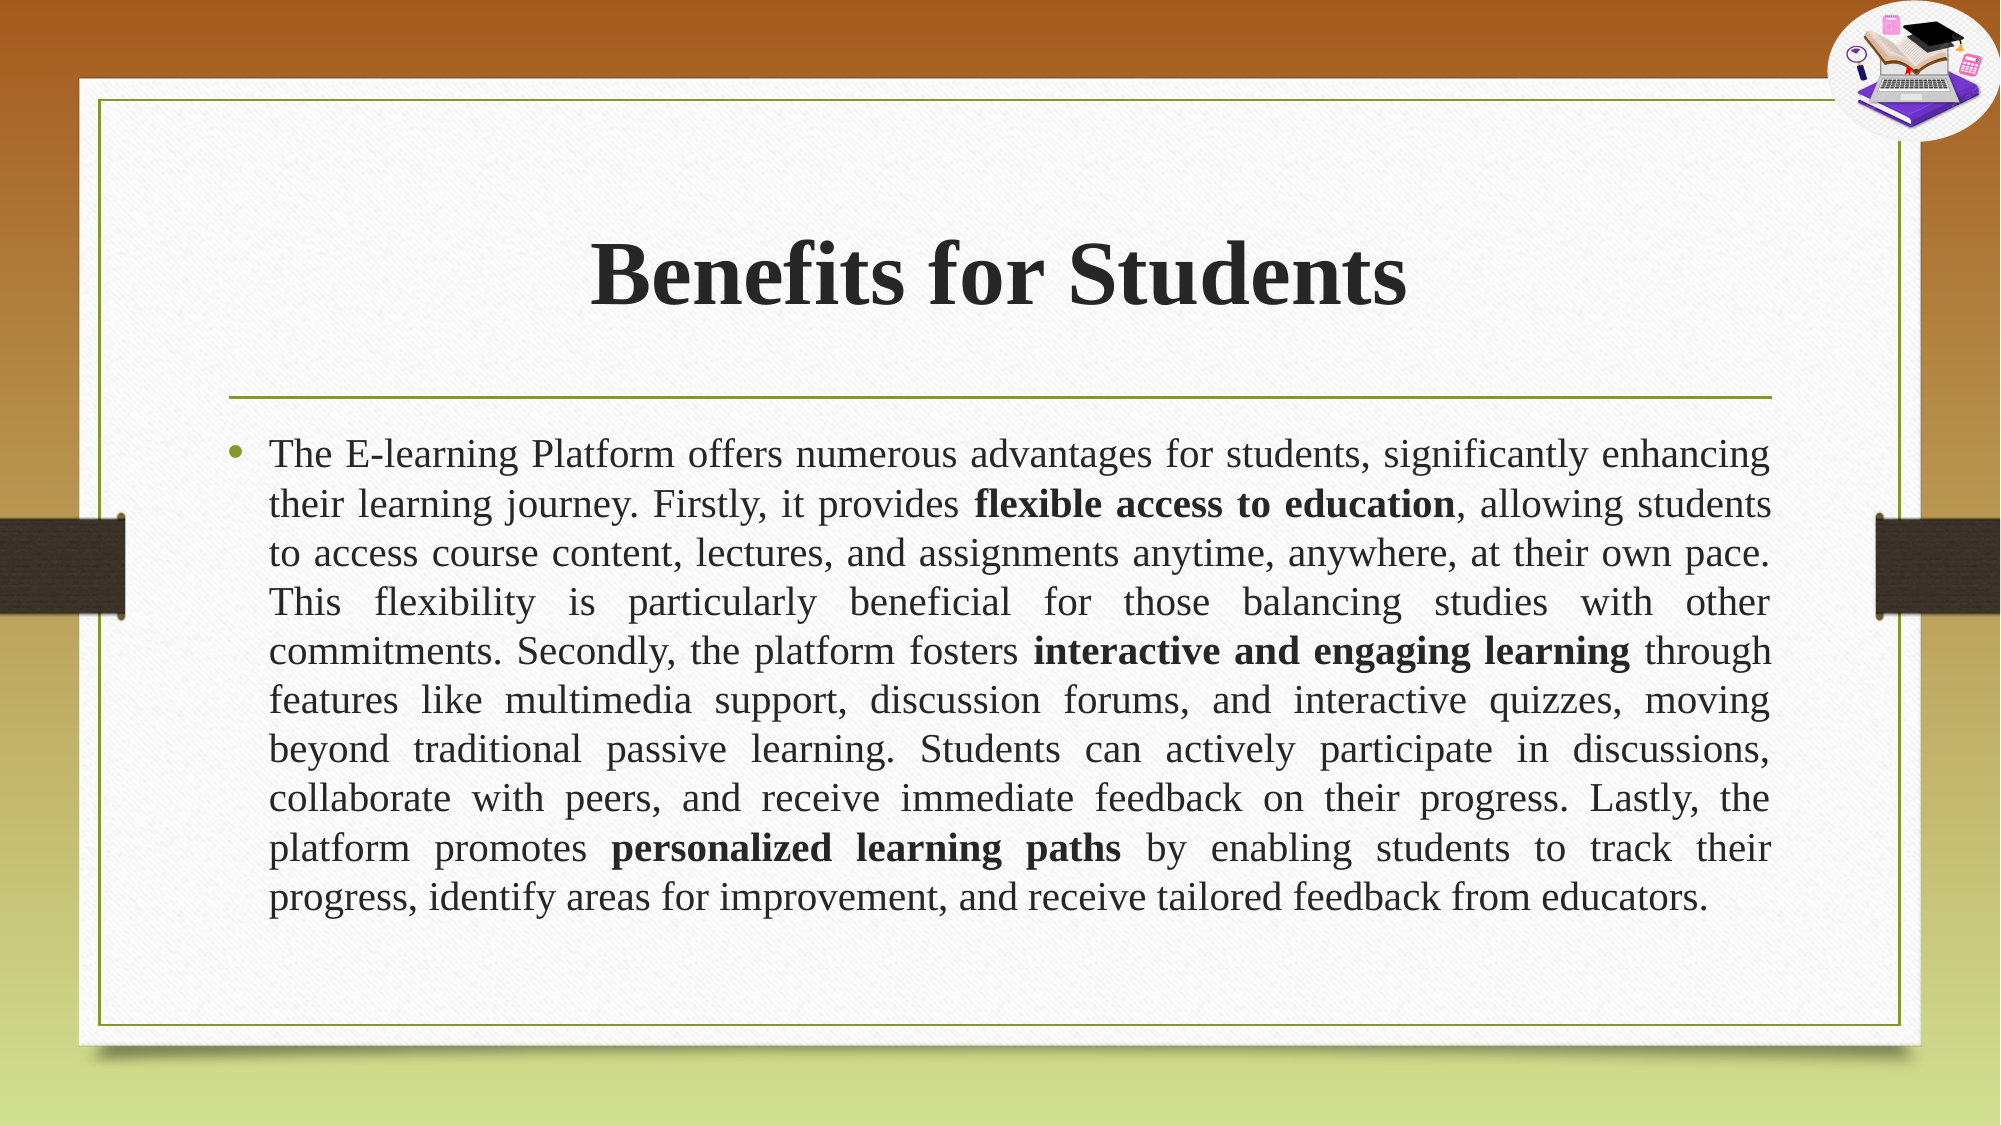

# Benefits for Students
The E-learning Platform offers numerous advantages for students, significantly enhancing their learning journey. Firstly, it provides flexible access to education, allowing students to access course content, lectures, and assignments anytime, anywhere, at their own pace. This flexibility is particularly beneficial for those balancing studies with other commitments. Secondly, the platform fosters interactive and engaging learning through features like multimedia support, discussion forums, and interactive quizzes, moving beyond traditional passive learning. Students can actively participate in discussions, collaborate with peers, and receive immediate feedback on their progress. Lastly, the platform promotes personalized learning paths by enabling students to track their progress, identify areas for improvement, and receive tailored feedback from educators.